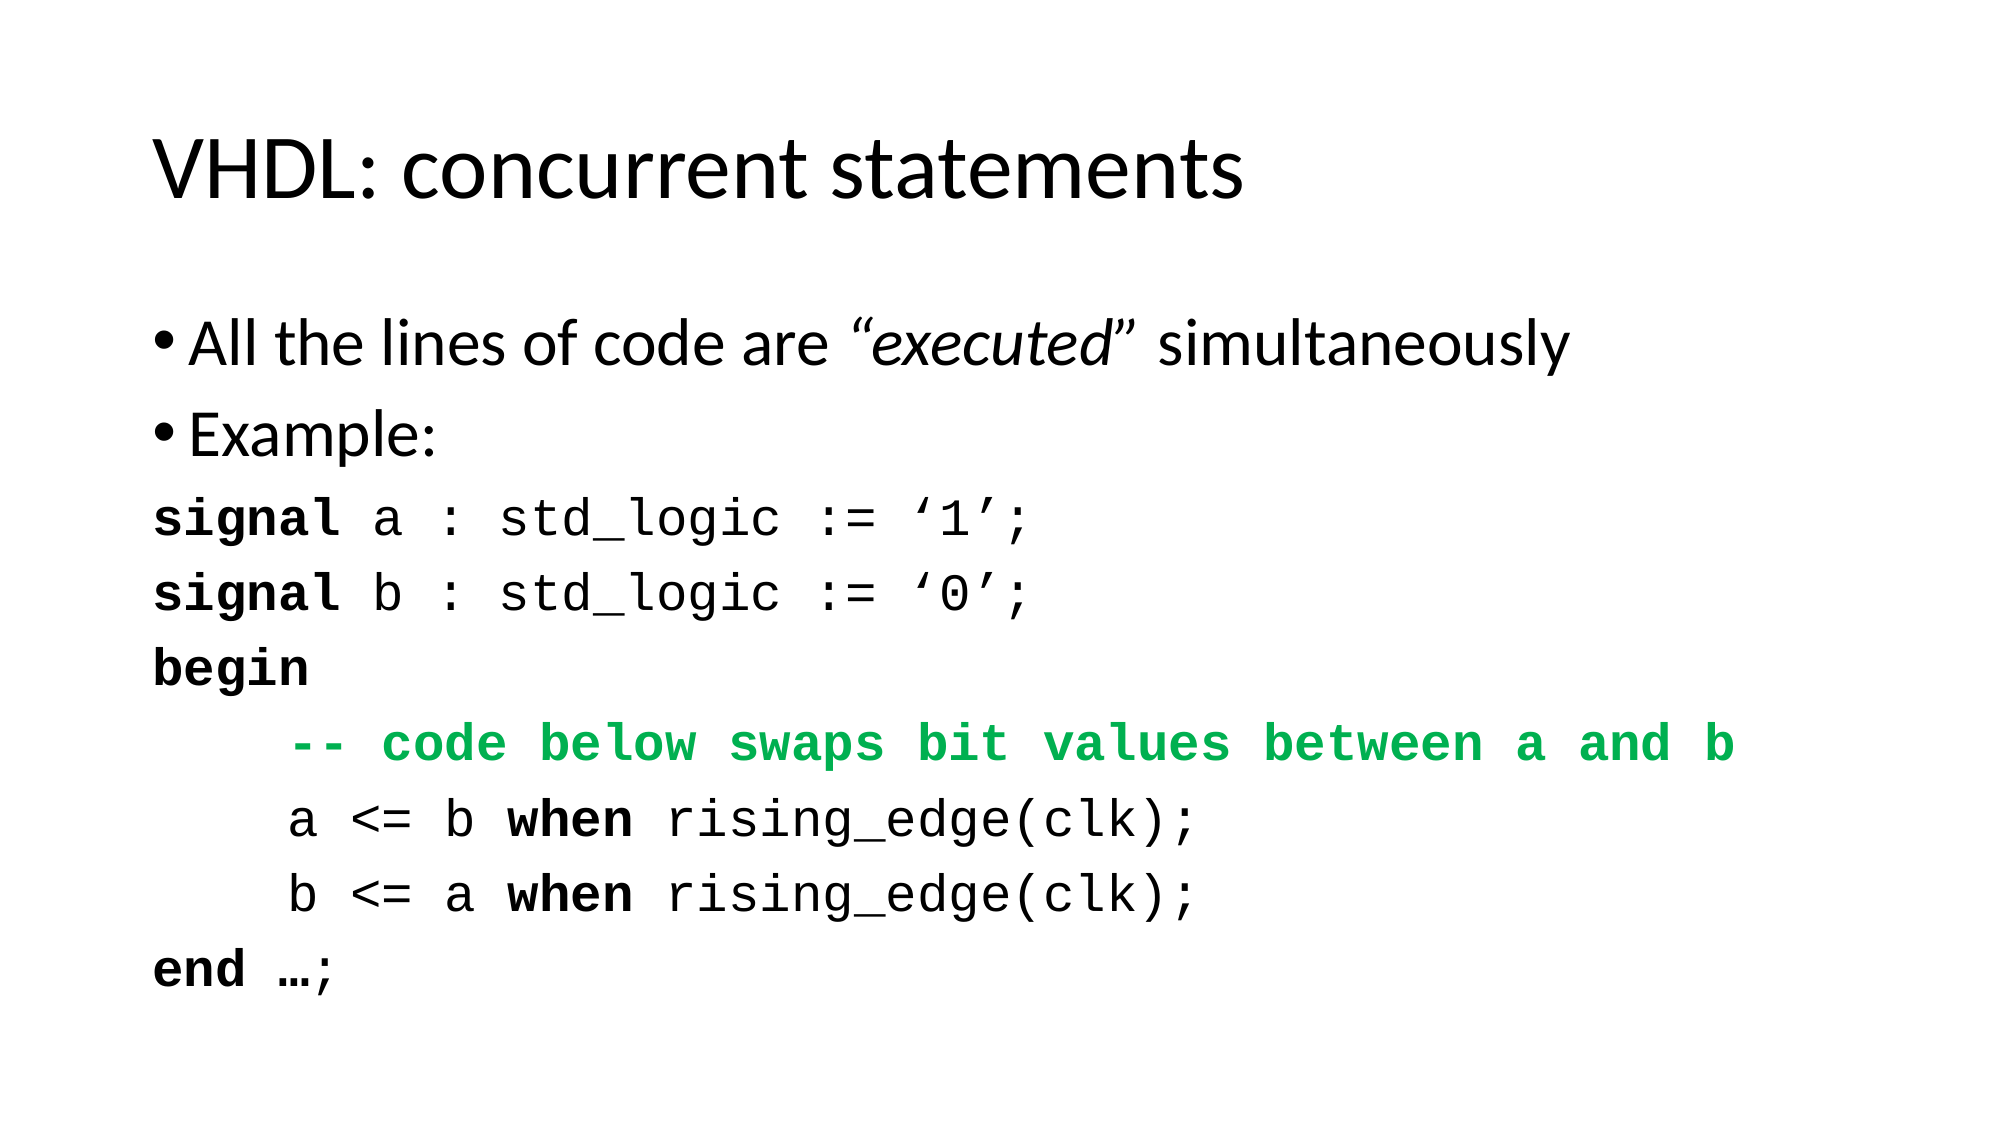

# VHDL: concurrent statements
All the lines of code are “executed” simultaneously
Example:
signal a : std_logic := ‘1’;
signal b : std_logic := ‘0’;
begin
	-- code below swaps bit values between a and b
	a <= b when rising_edge(clk);
	b <= a when rising_edge(clk);
end …;